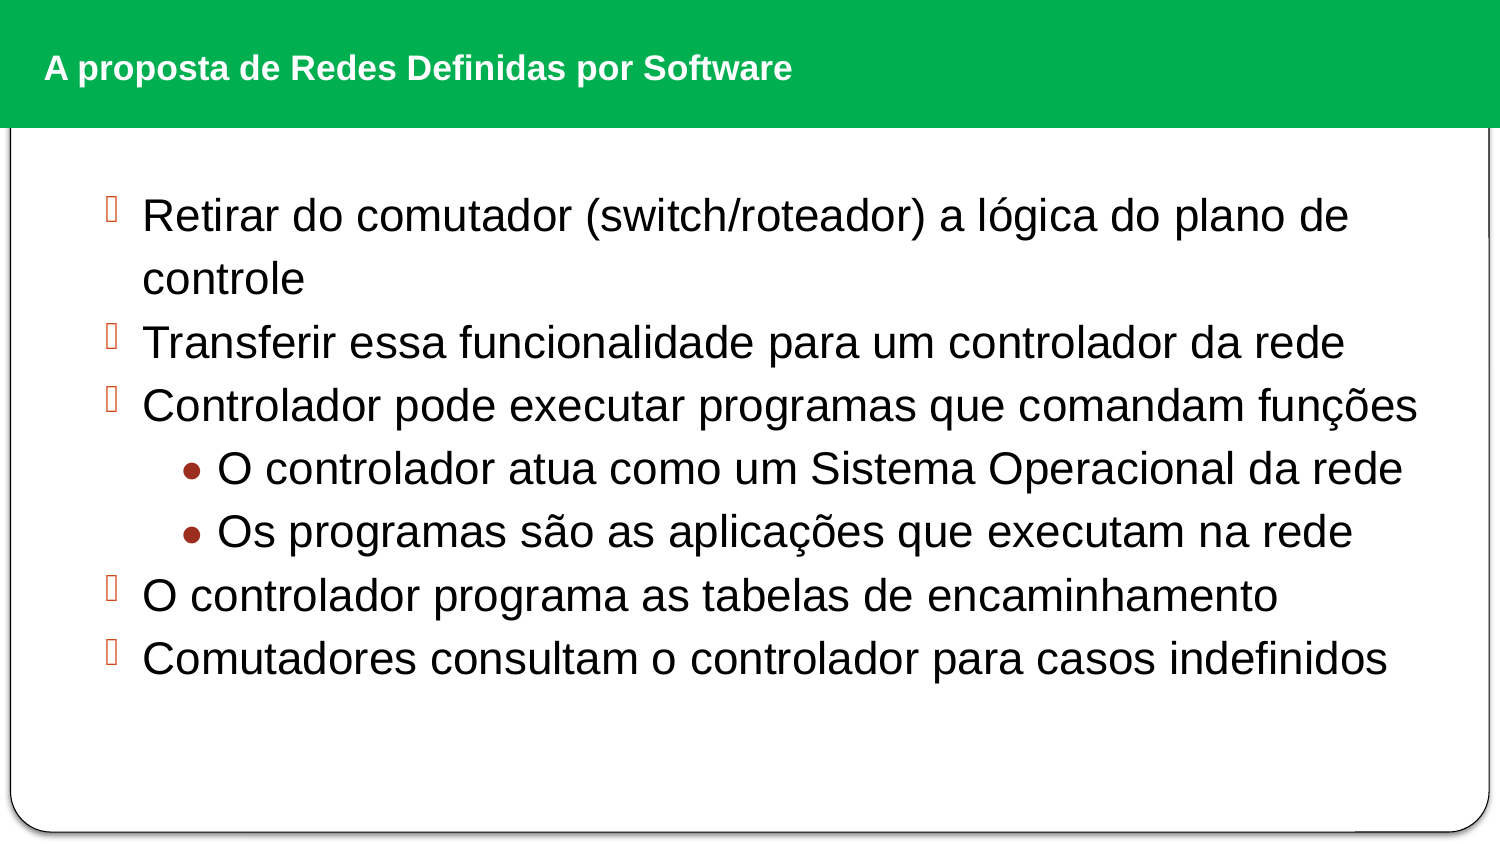

# A proposta de Redes Definidas por Software
Retirar do comutador (switch/roteador) a lógica do plano de controle
Transferir essa funcionalidade para um controlador da rede
Controlador pode executar programas que comandam funções
O controlador atua como um Sistema Operacional da rede
Os programas são as aplicações que executam na rede
O controlador programa as tabelas de encaminhamento
Comutadores consultam o controlador para casos indefinidos